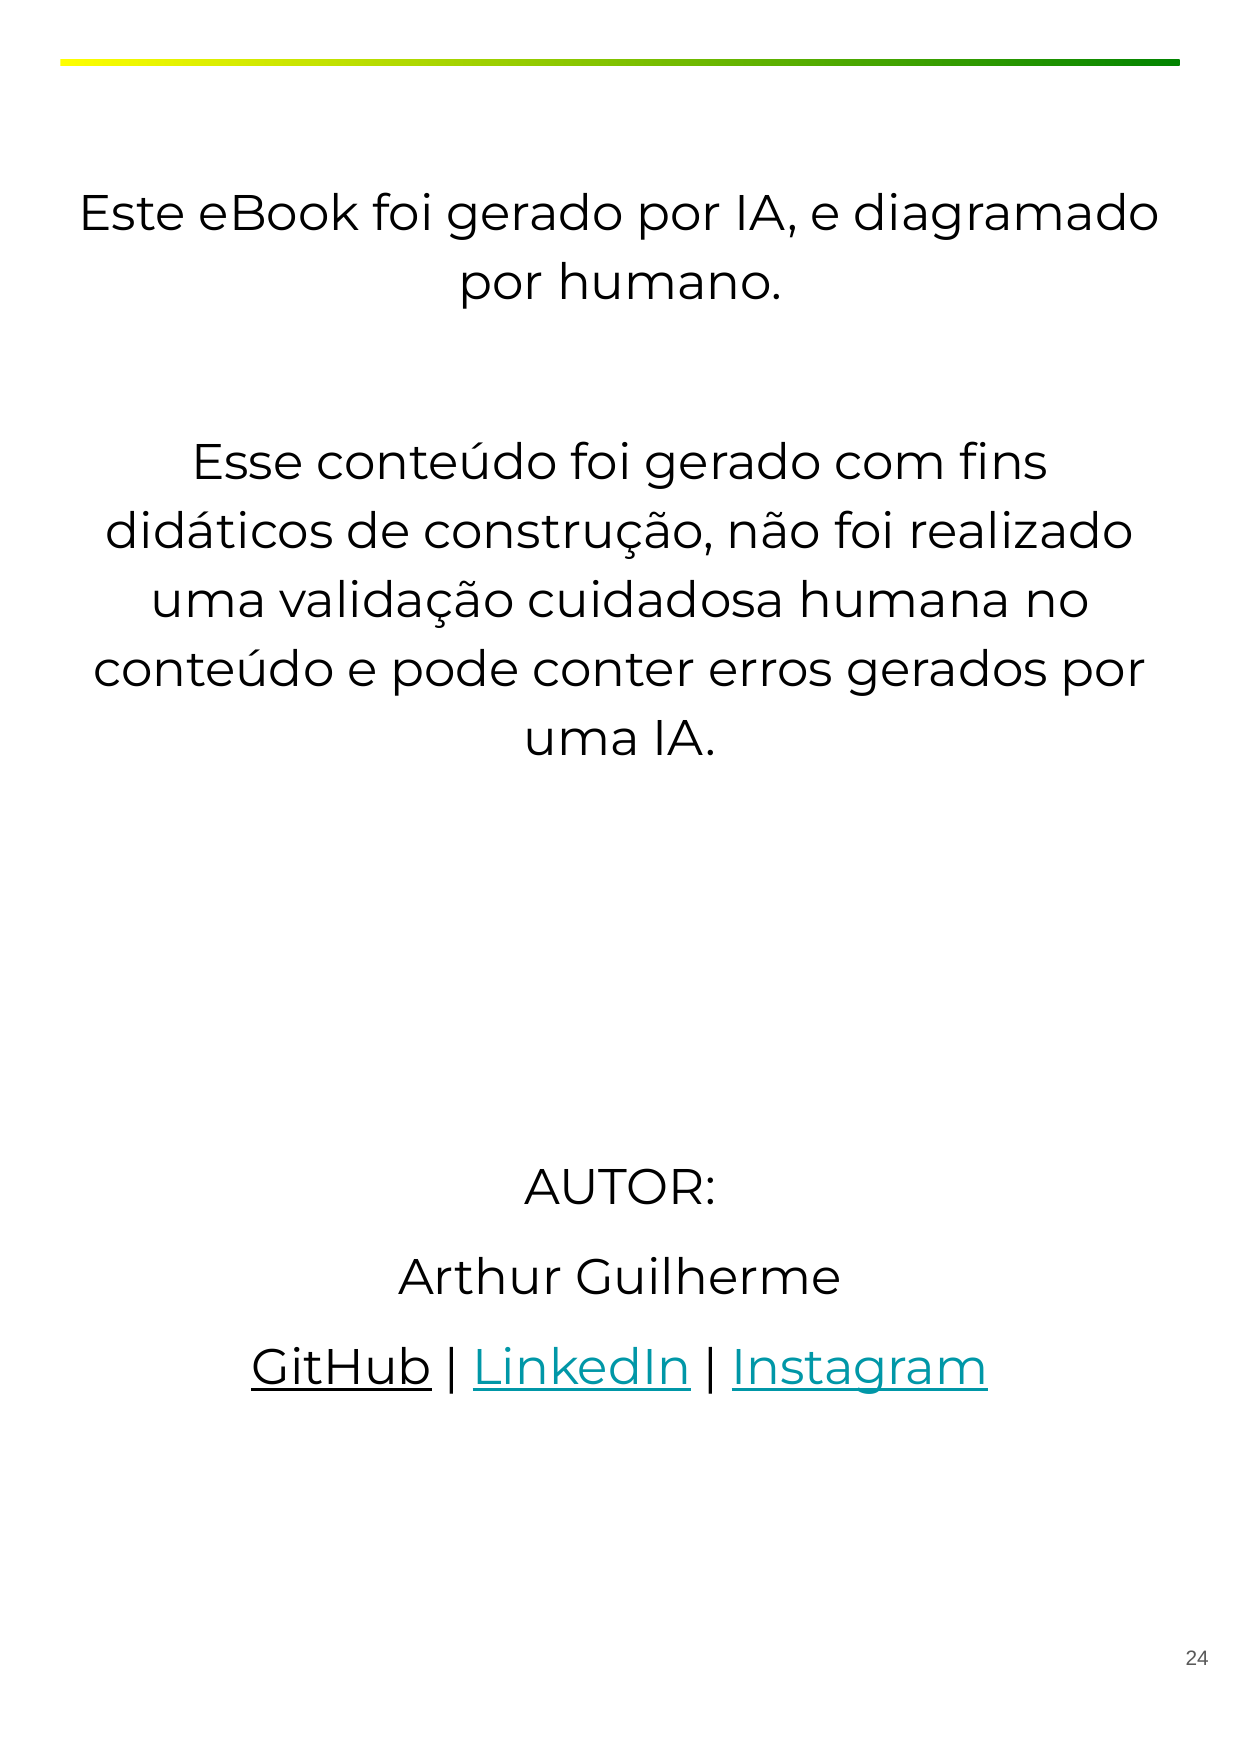

Este eBook foi gerado por IA, e diagramado por humano.

Esse conteúdo foi gerado com fins didáticos de construção, não foi realizado uma validação cuidadosa humana no conteúdo e pode conter erros gerados por uma IA.

AUTOR:
Arthur Guilherme
GitHub | LinkedIn | Instagram
24